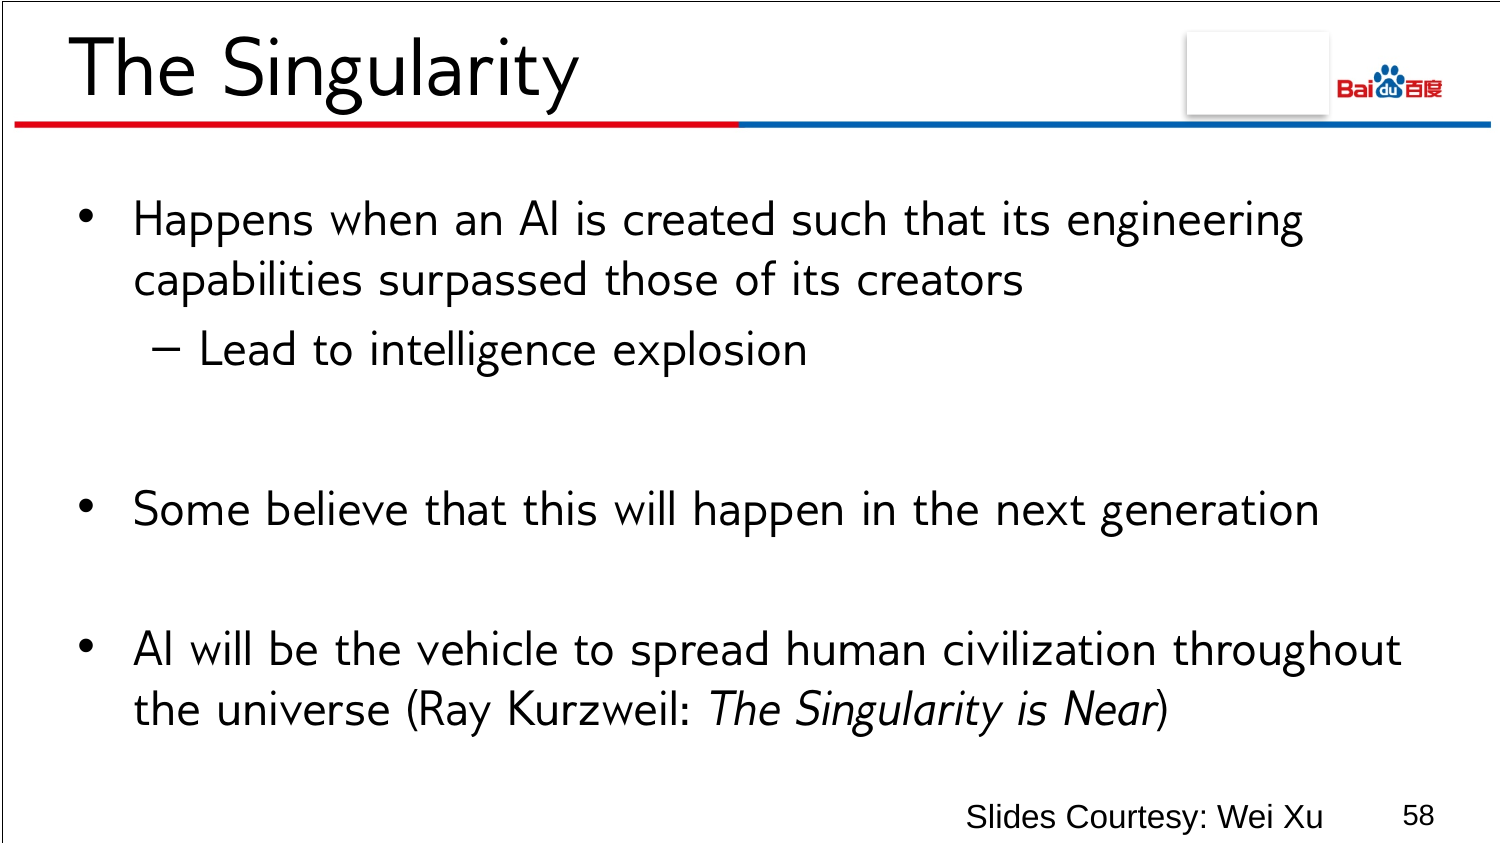

# The Singularity
Happens when an AI is created such that its engineering capabilities surpassed those of its creators
Lead to intelligence explosion

Some believe that this will happen in the next generation

AI will be the vehicle to spread human civilization throughout the universe (Ray Kurzweil: The Singularity is Near)
Slides Courtesy: Wei Xu
58